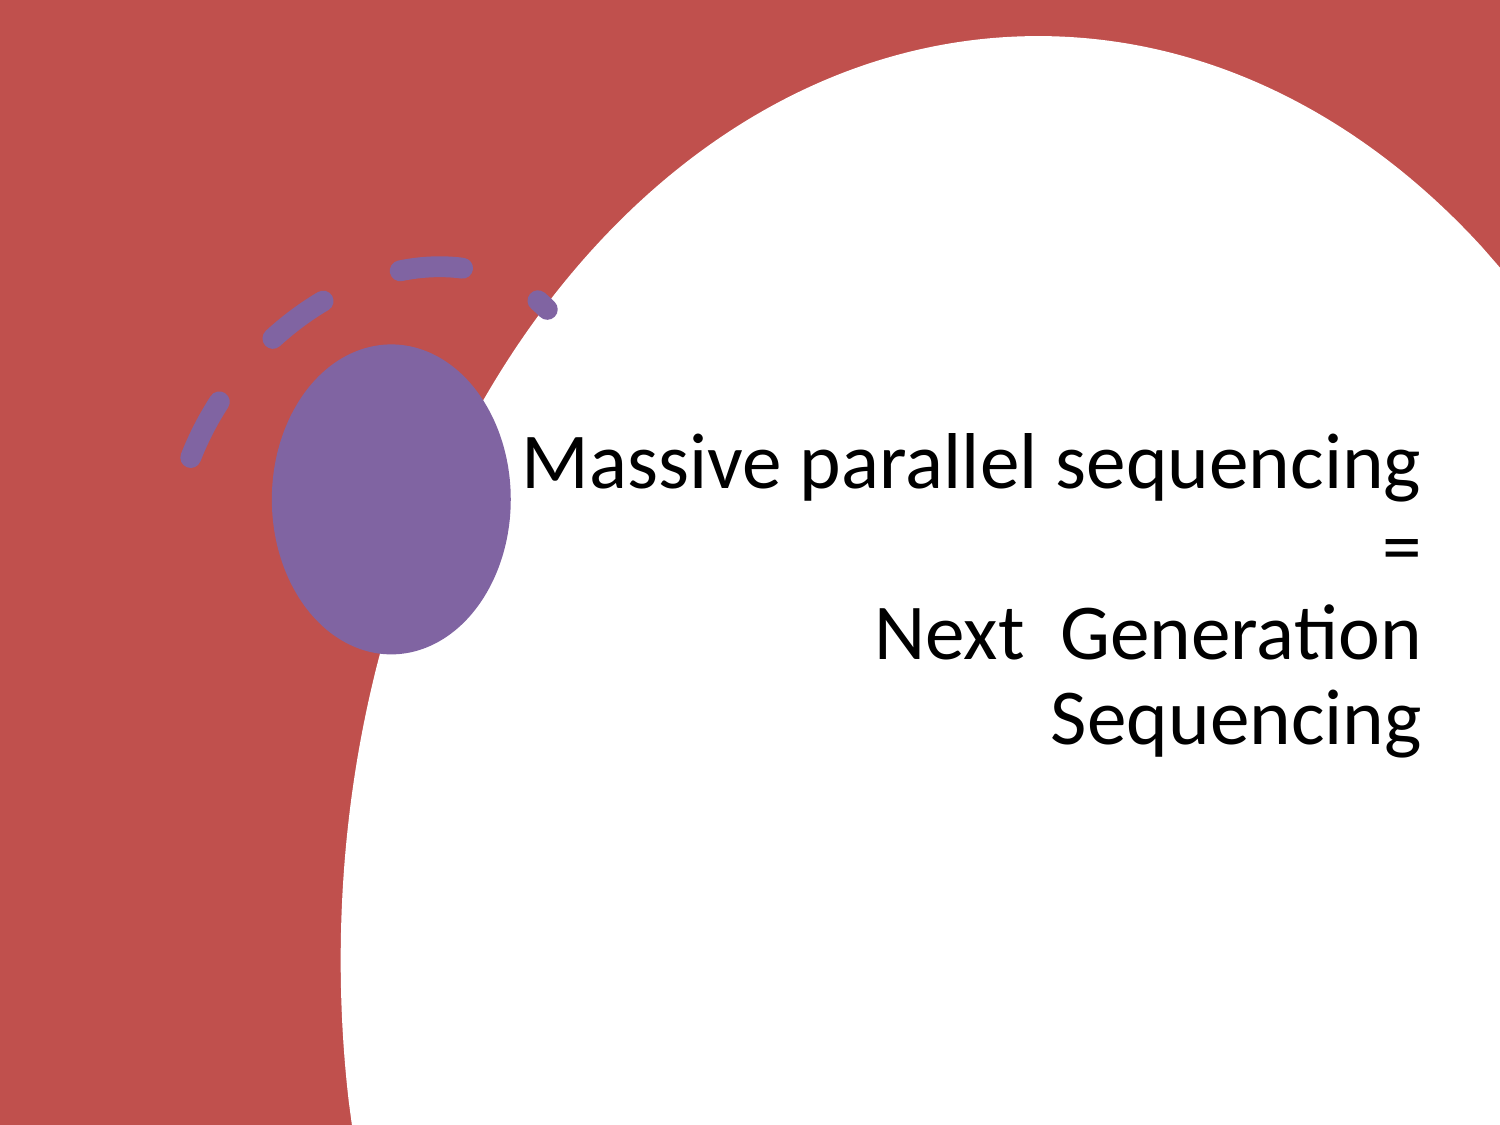

# Massive parallel sequencing = Next  Generation Sequencing